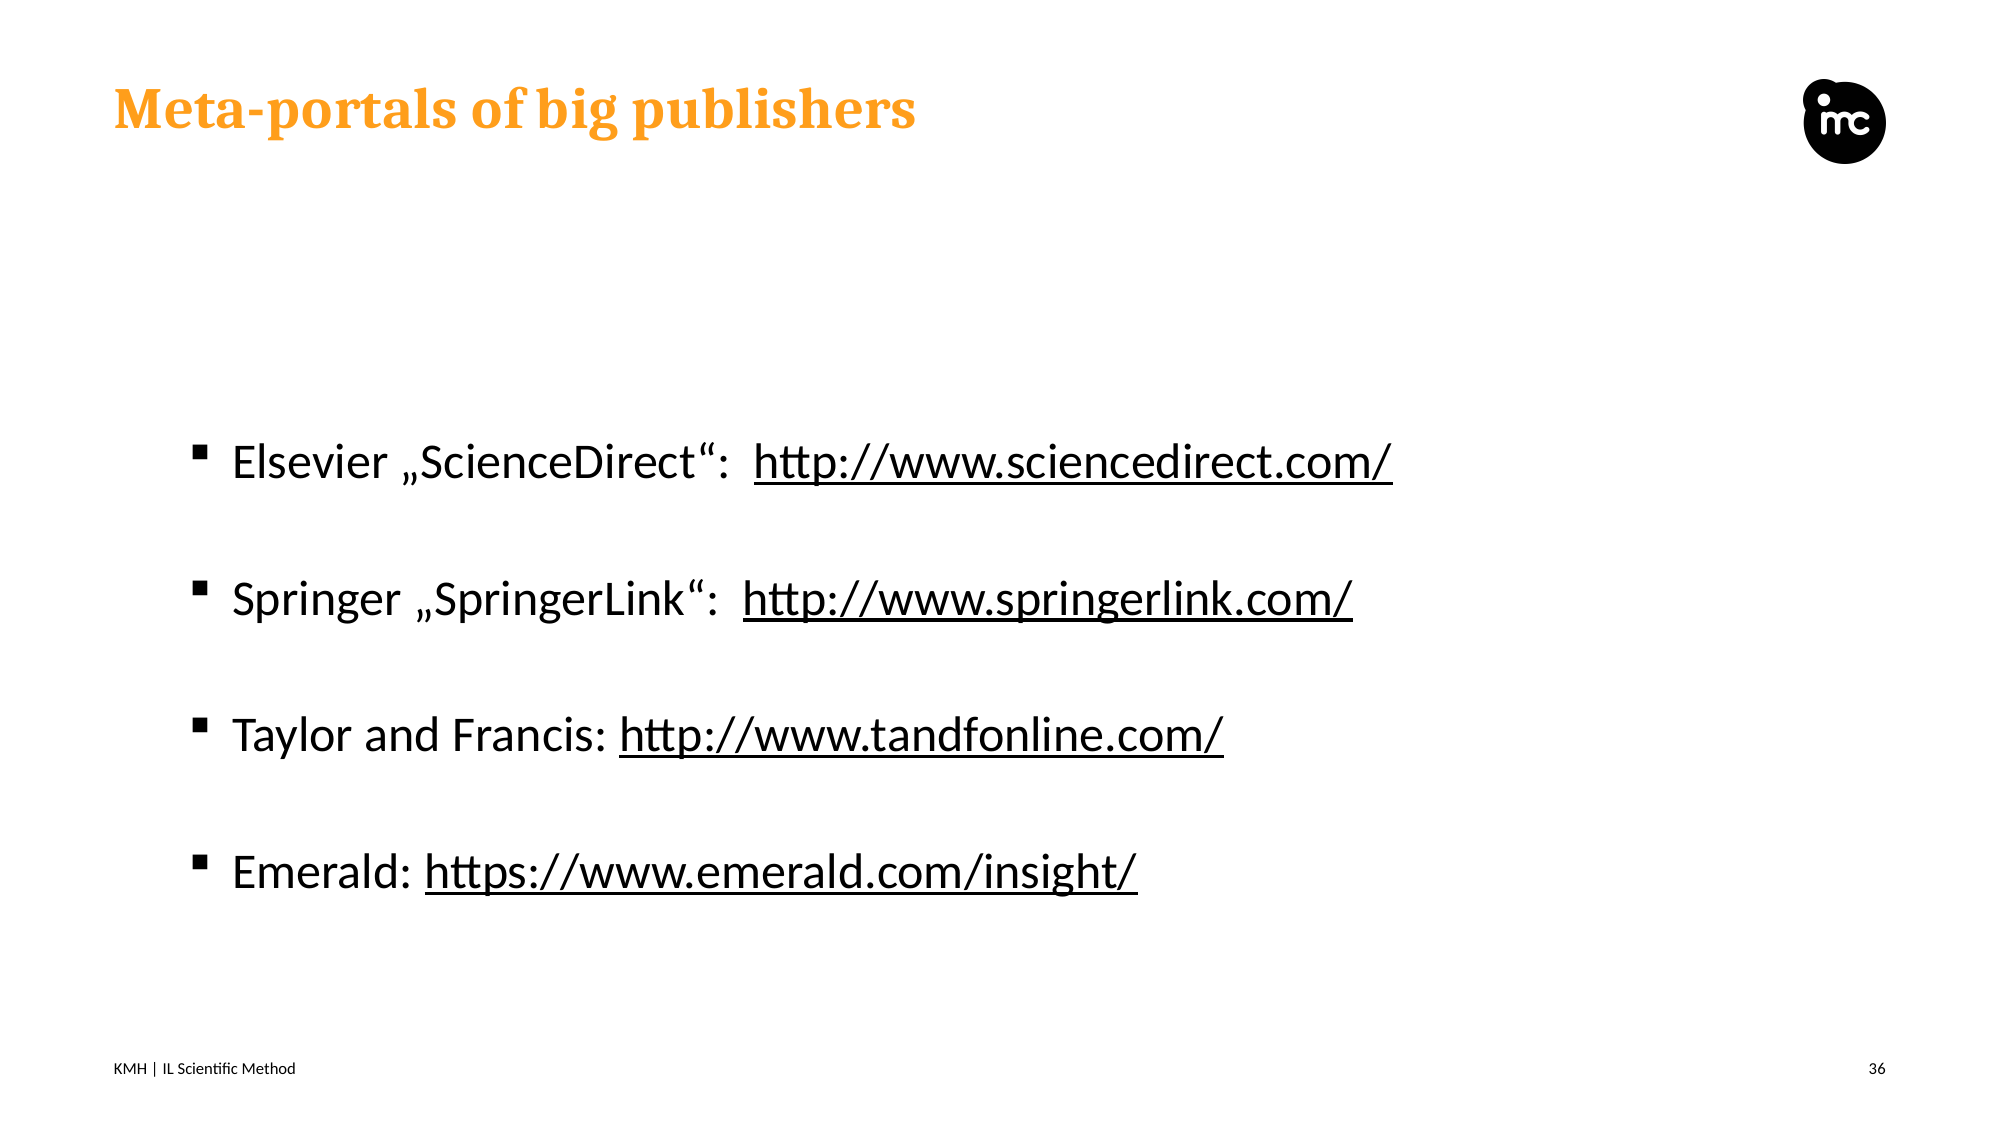

# Meta-portals of big publishers
Elsevier „ScienceDirect“:  http://www.sciencedirect.com/
Springer „SpringerLink“:  http://www.springerlink.com/
Taylor and Francis: http://www.tandfonline.com/
Emerald: https://www.emerald.com/insight/
KMH | IL Scientific Method

36